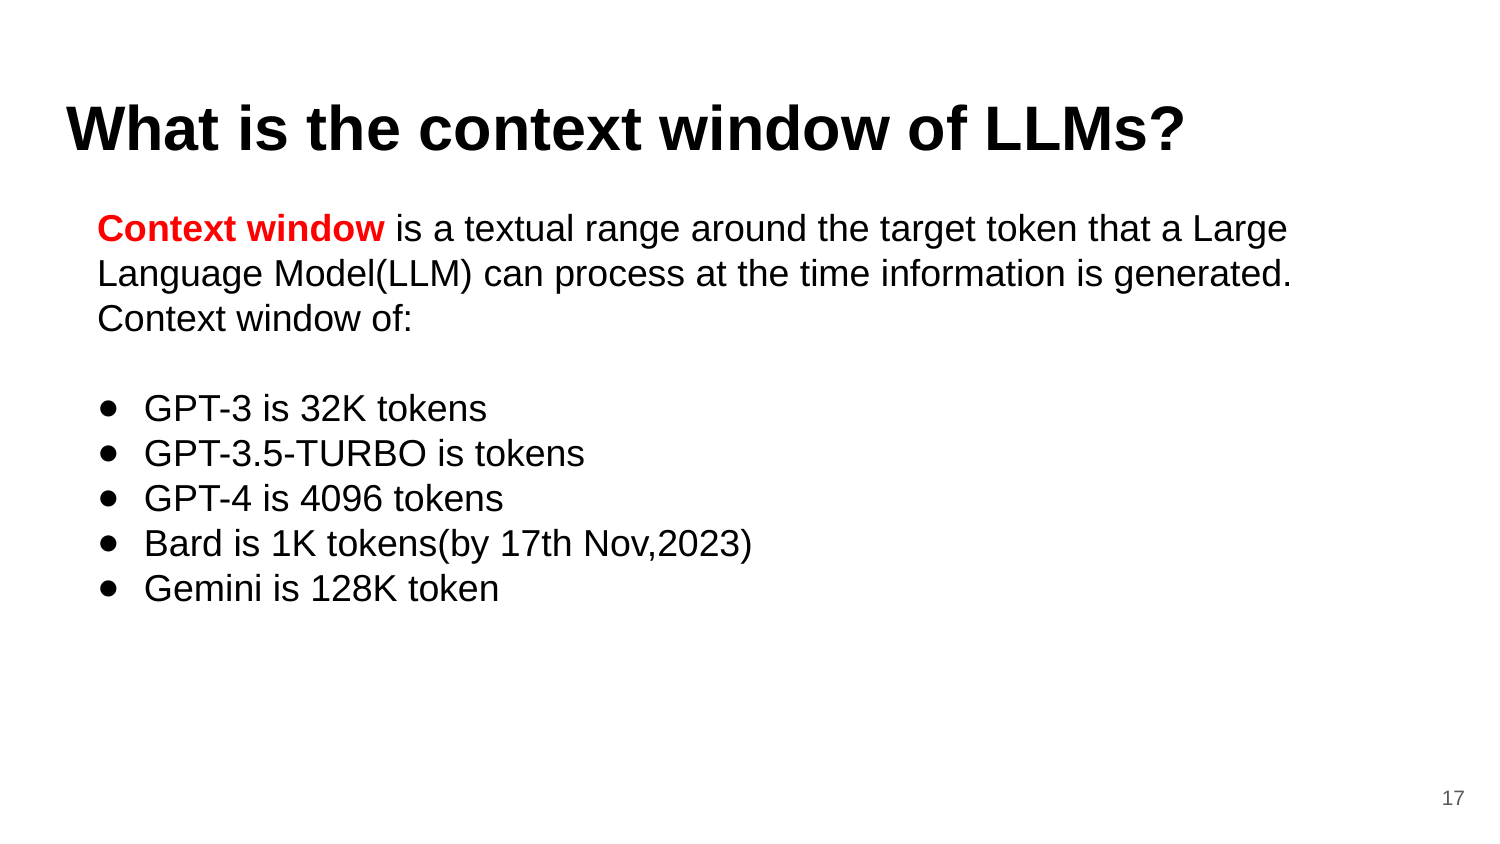

# What is the context window of LLMs?
Context window is a textual range around the target token that a Large Language Model(LLM) can process at the time information is generated.
Context window of:

GPT-3 is 32K tokens
GPT-3.5-TURBO is tokens
GPT-4 is 4096 tokens
Bard is 1K tokens(by 17th Nov,2023)
Gemini is 128K token
17